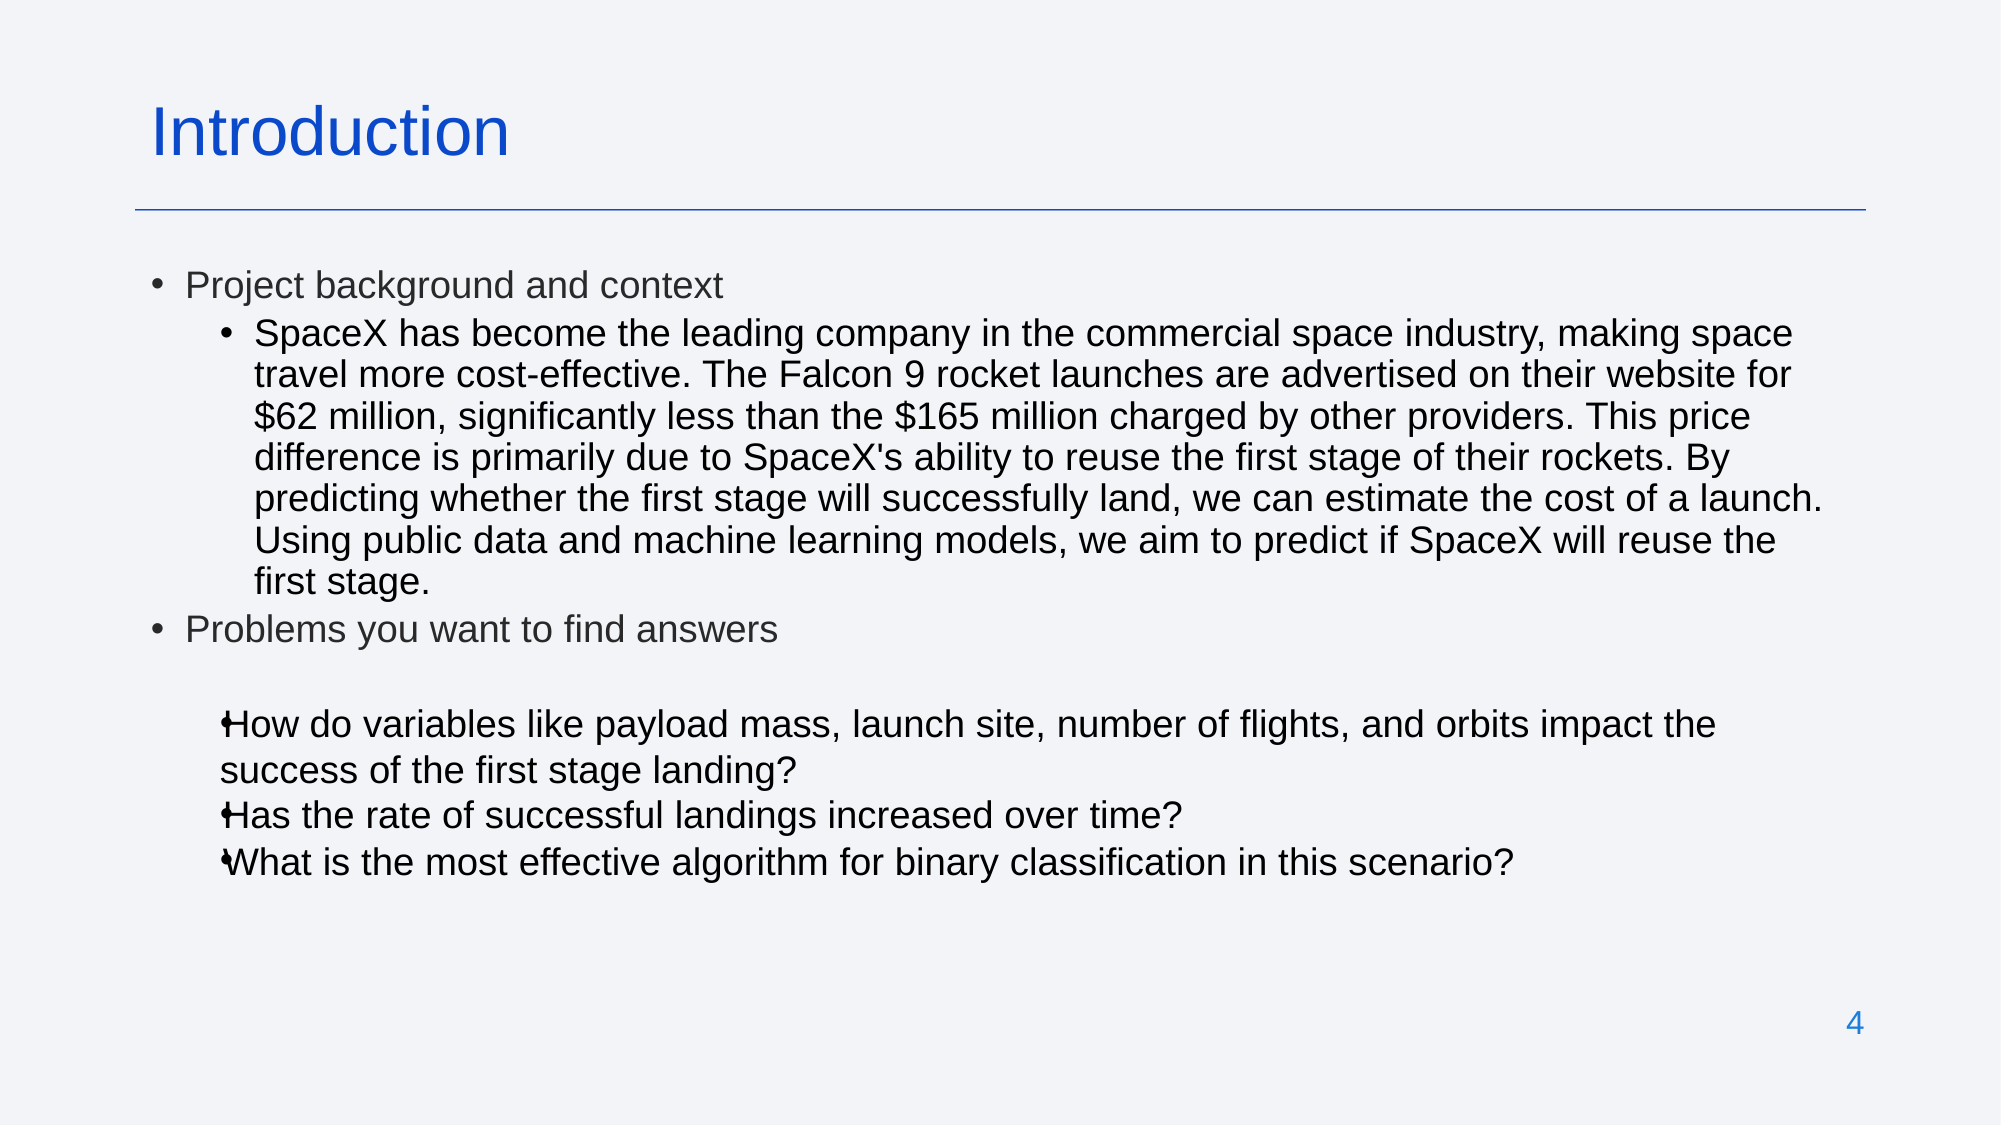

Introduction
Project background and context
SpaceX has become the leading company in the commercial space industry, making space travel more cost-effective. The Falcon 9 rocket launches are advertised on their website for $62 million, significantly less than the $165 million charged by other providers. This price difference is primarily due to SpaceX's ability to reuse the first stage of their rockets. By predicting whether the first stage will successfully land, we can estimate the cost of a launch. Using public data and machine learning models, we aim to predict if SpaceX will reuse the first stage.
Problems you want to find answers

How do variables like payload mass, launch site, number of flights, and orbits impact the success of the first stage landing?
Has the rate of successful landings increased over time?
What is the most effective algorithm for binary classification in this scenario?

4